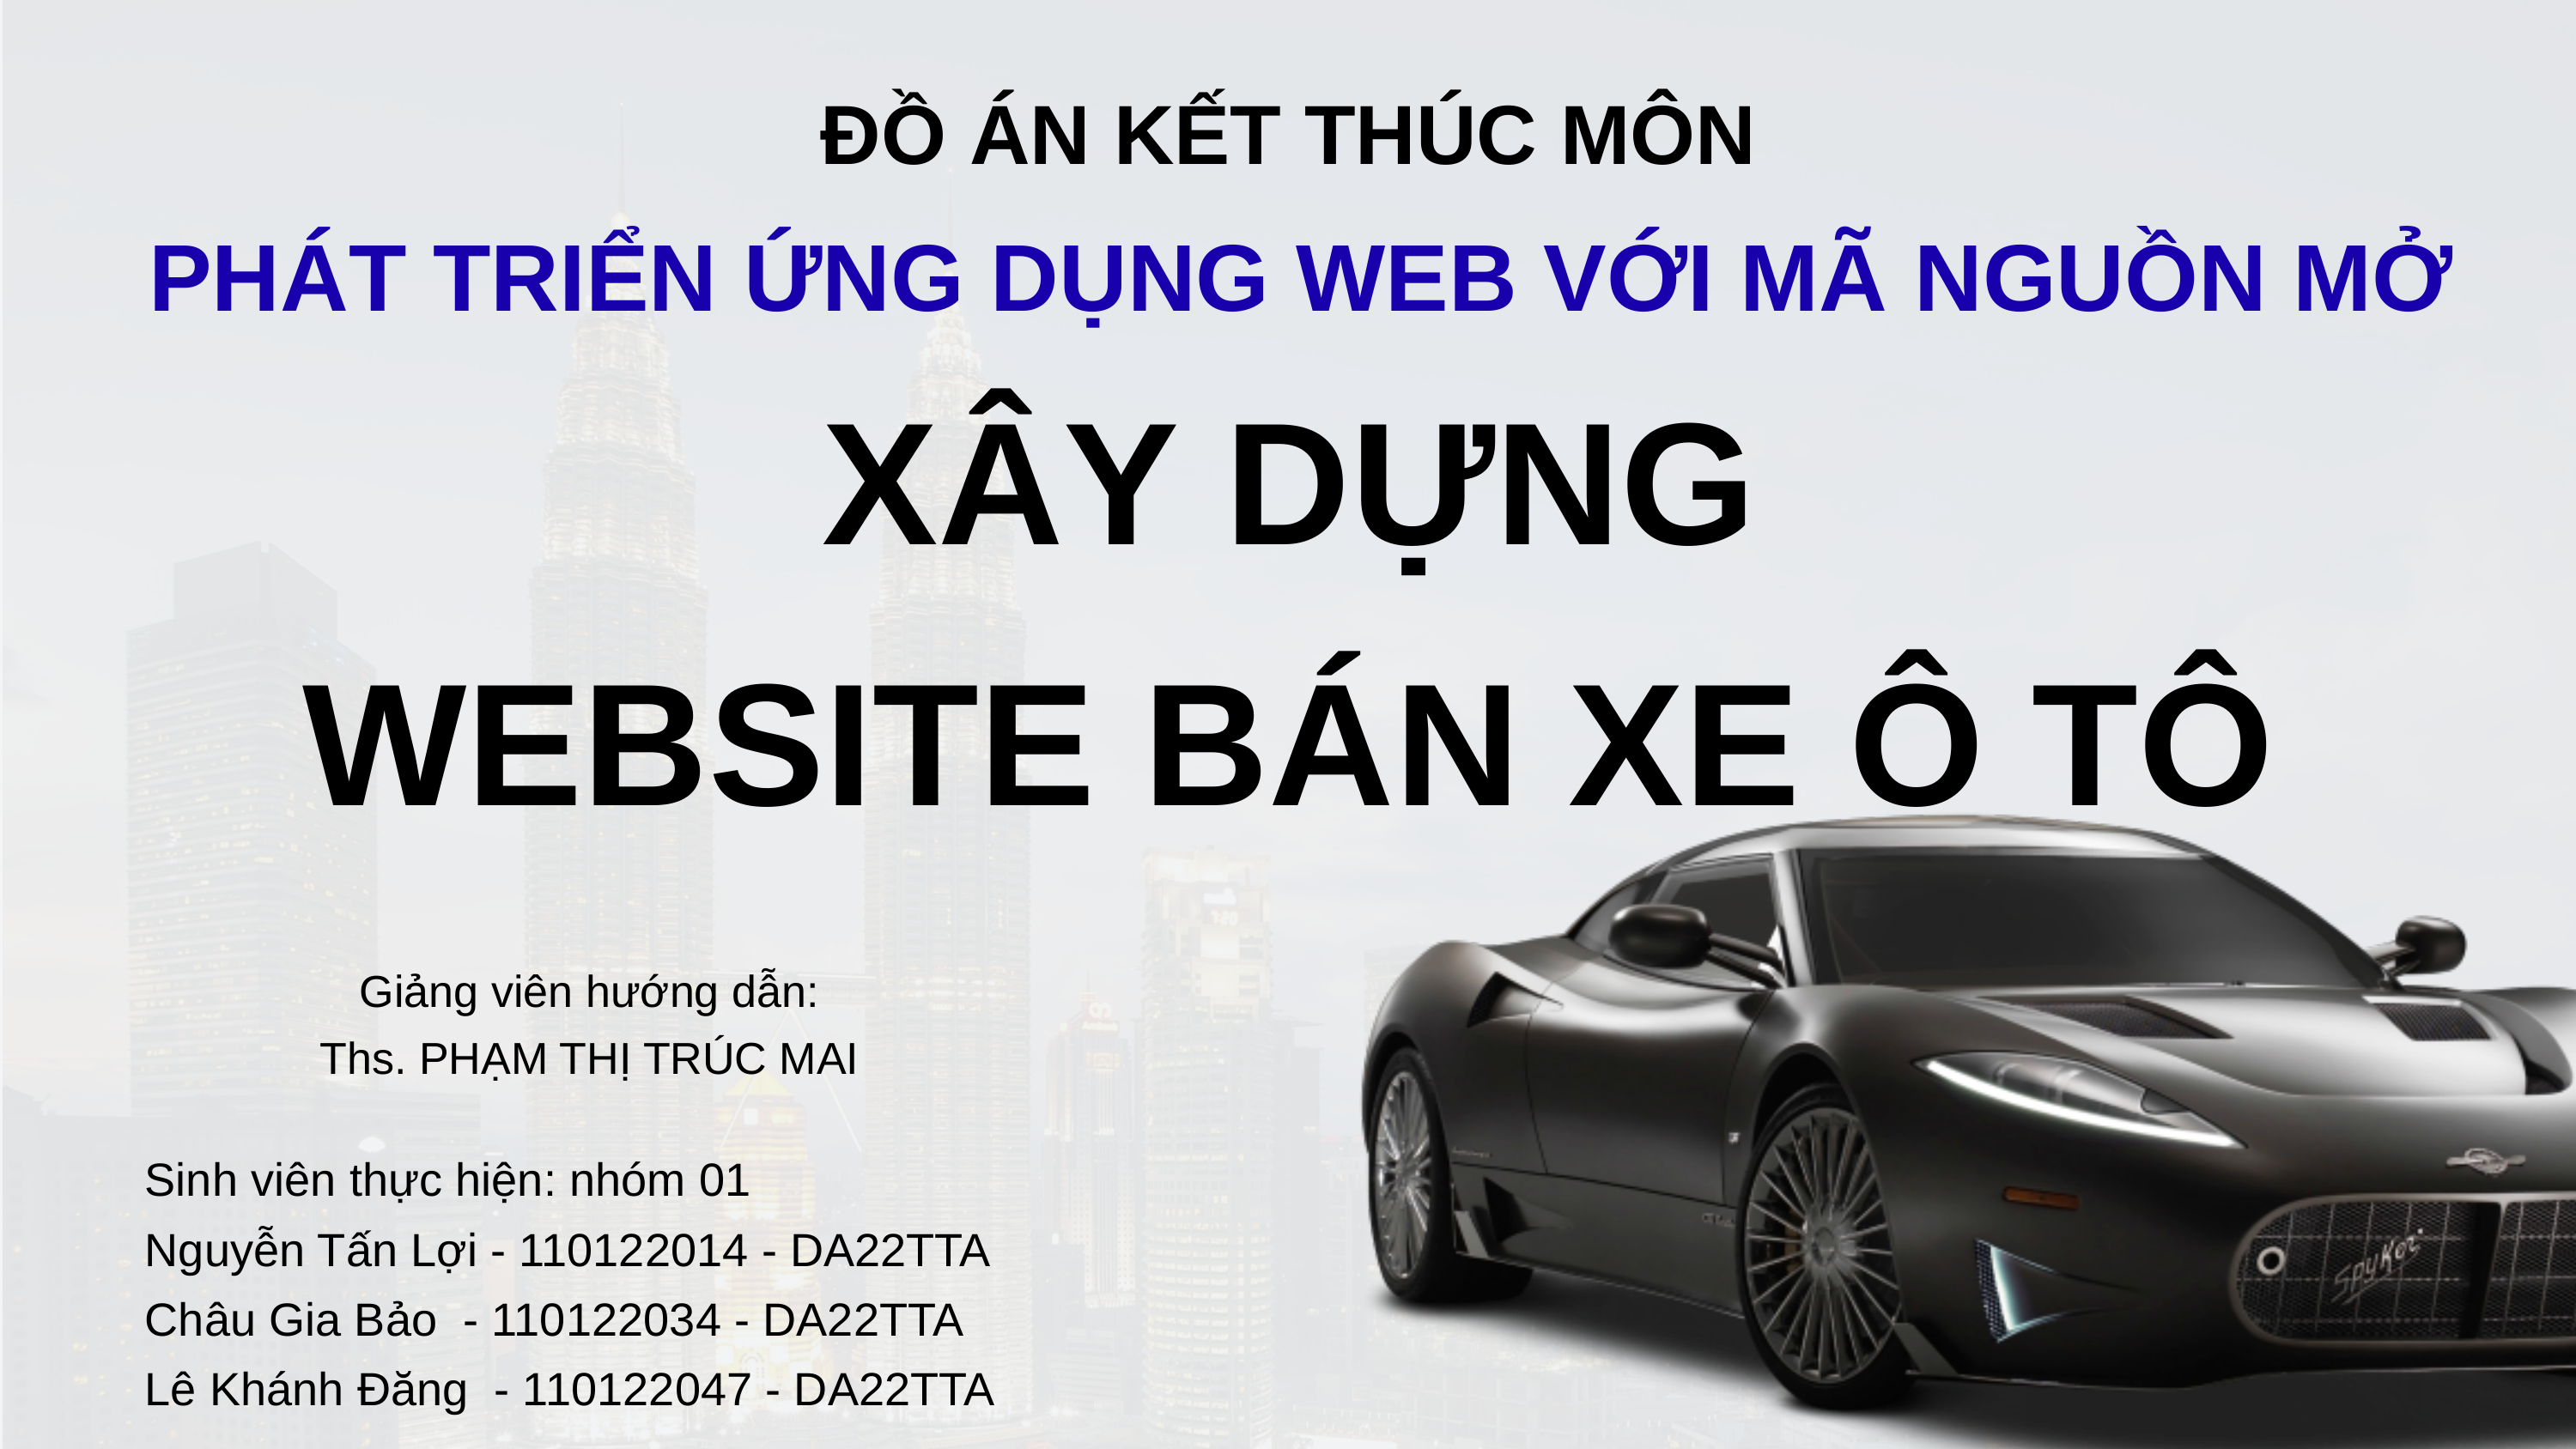

ĐỒ ÁN KẾT THÚC MÔN
PHÁT TRIỂN ỨNG DỤNG WEB VỚI MÃ NGUỒN MỞ
XÂY DỰNG
WEBSITE BÁN XE Ô TÔ

Giảng viên hướng dẫn:
Ths. PHẠM THỊ TRÚC MAI
Sinh viên thực hiện: nhóm 01
Nguyễn Tấn Lợi - 110122014 - DA22TTA
Châu Gia Bảo  - 110122034 - DA22TTA
Lê Khánh Đăng  - 110122047 - DA22TTA